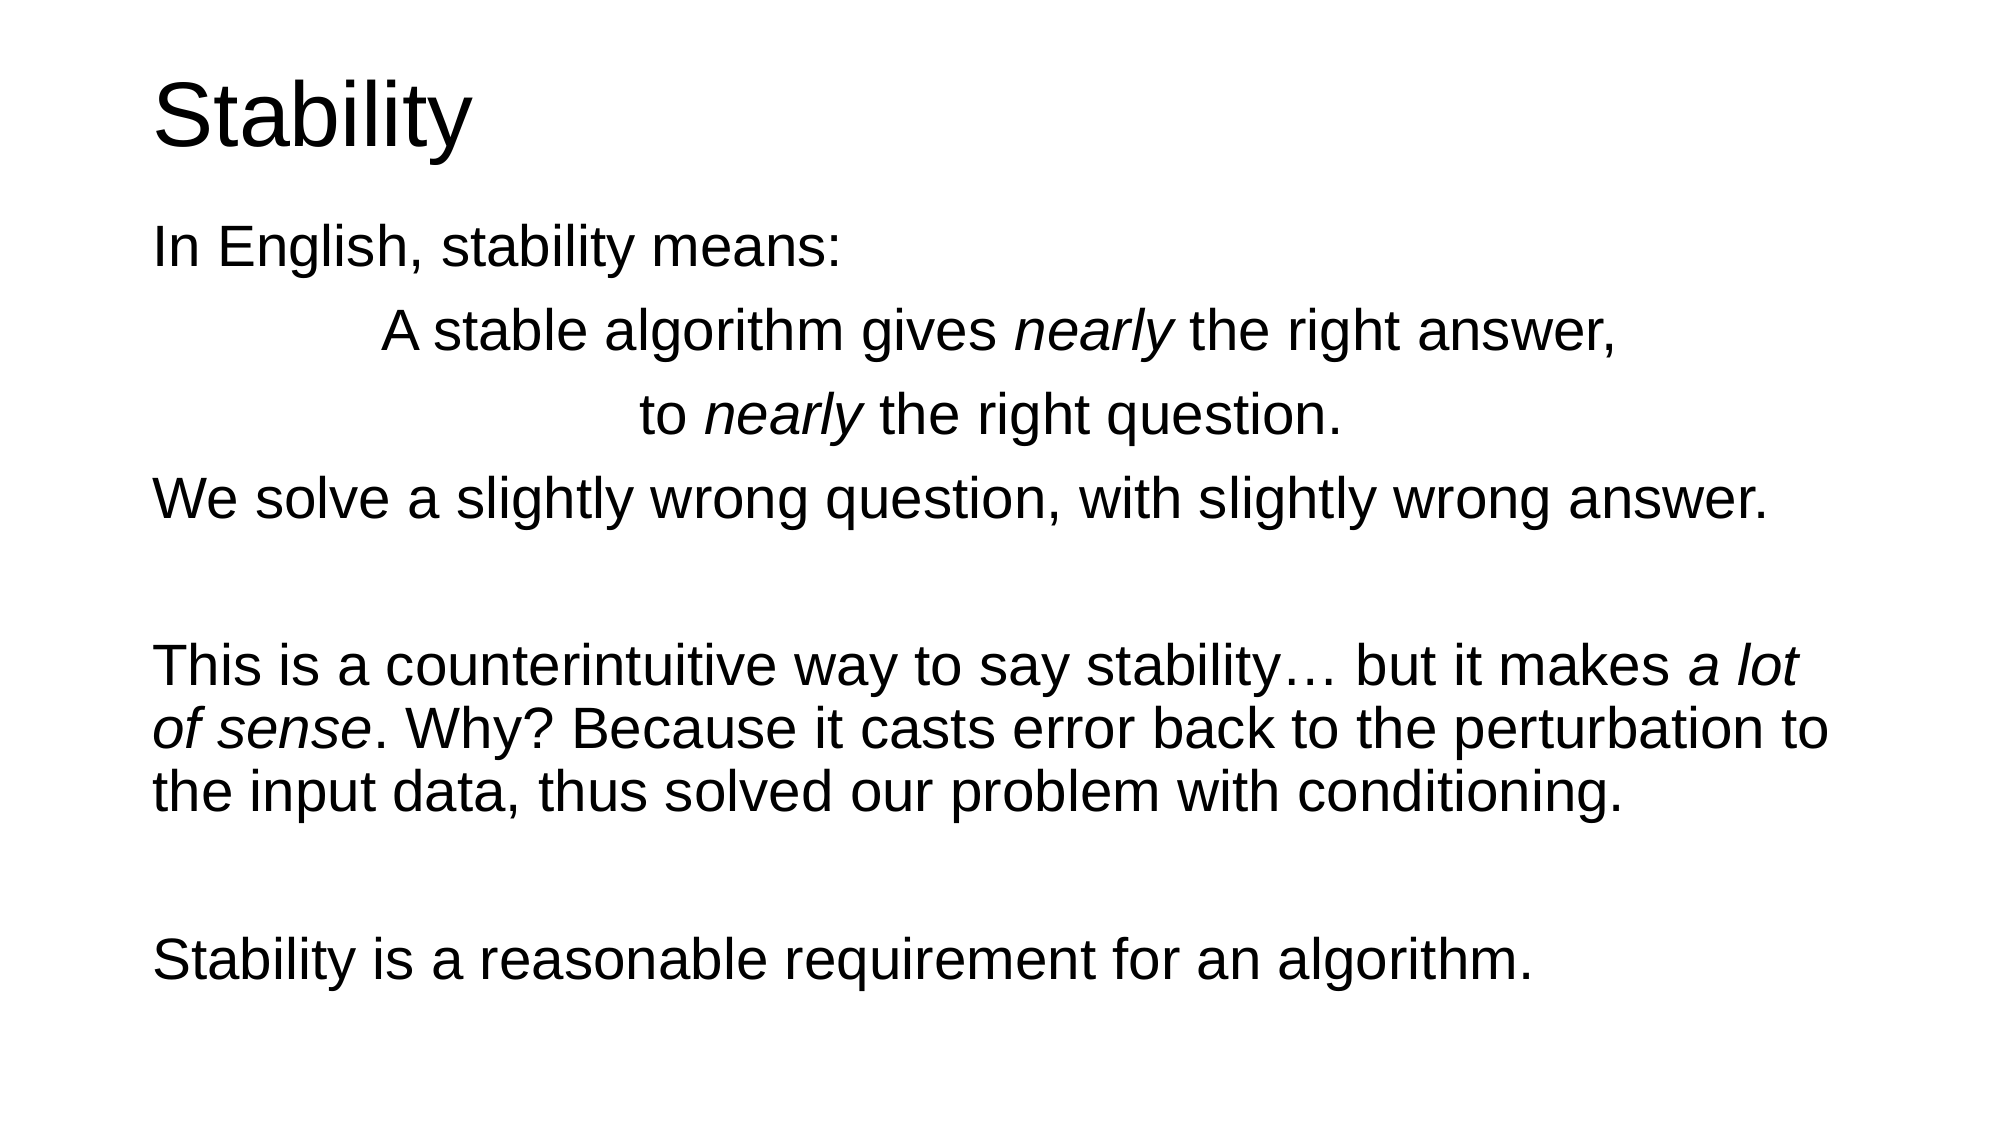

# Stability
In English, stability means:
A stable algorithm gives nearly the right answer,
to nearly the right question.
We solve a slightly wrong question, with slightly wrong answer.

This is a counterintuitive way to say stability… but it makes a lot of sense. Why? Because it casts error back to the perturbation to the input data, thus solved our problem with conditioning.

Stability is a reasonable requirement for an algorithm.